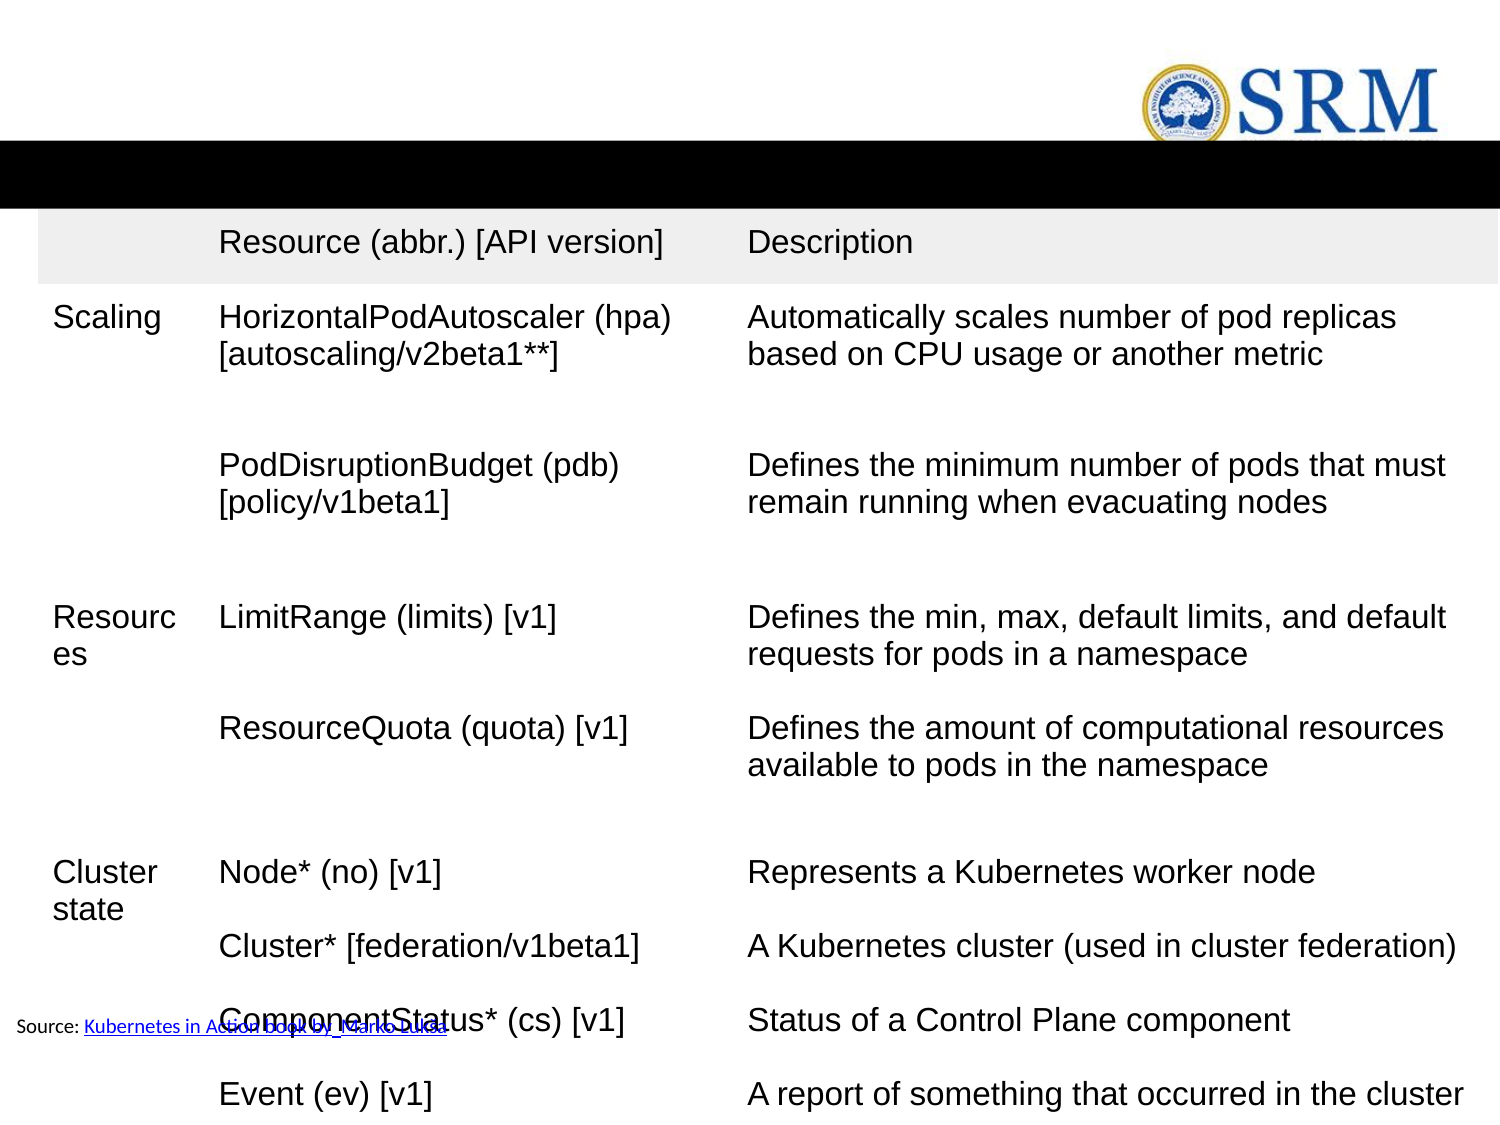

#

|  | Resource (abbr.) [API version] | Description |
| --- | --- | --- |
| Scaling | HorizontalPodAutoscaler (hpa) [autoscaling/v2beta1\*\*] PodDisruptionBudget (pdb) [policy/v1beta1] | Automatically scales number of pod replicas based on CPU usage or another metric Defines the minimum number of pods that must remain running when evacuating nodes |
| Resources | LimitRange (limits) [v1] ResourceQuota (quota) [v1] | Defines the min, max, default limits, and default requests for pods in a namespace Defines the amount of computational resources available to pods in the namespace |
| Cluster state | Node\* (no) [v1] Cluster\* [federation/v1beta1] ComponentStatus\* (cs) [v1] Event (ev) [v1] | Represents a Kubernetes worker node A Kubernetes cluster (used in cluster federation) Status of a Control Plane component A report of something that occurred in the cluster |

Source: Kubernetes in Action book by Marko Lukša